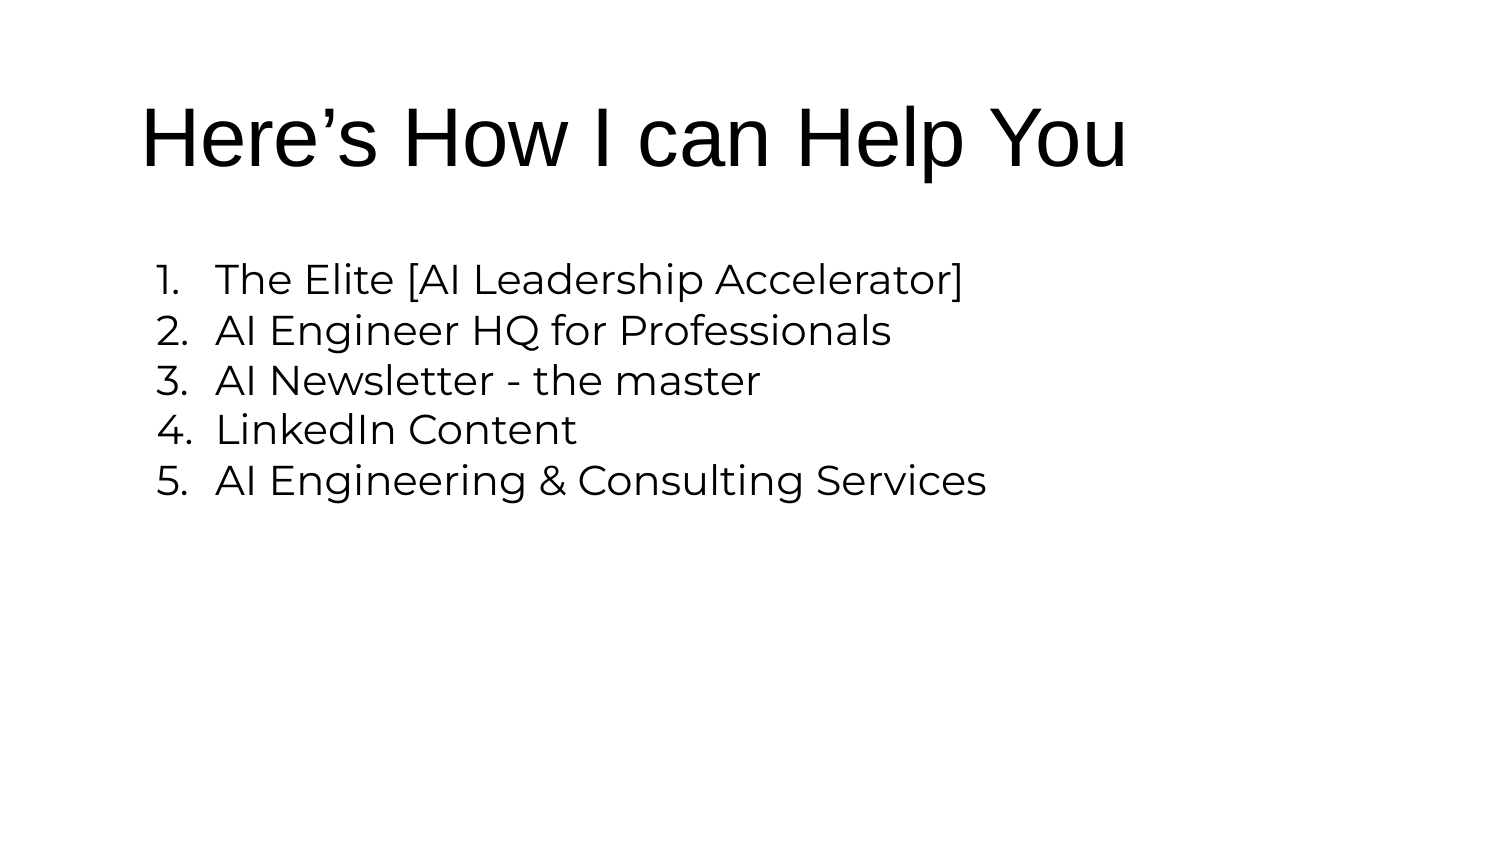

Here’s How I can Help You

The Elite [AI Leadership Accelerator]
AI Engineer HQ for Professionals
AI Newsletter - the master
LinkedIn Content
AI Engineering & Consulting Services